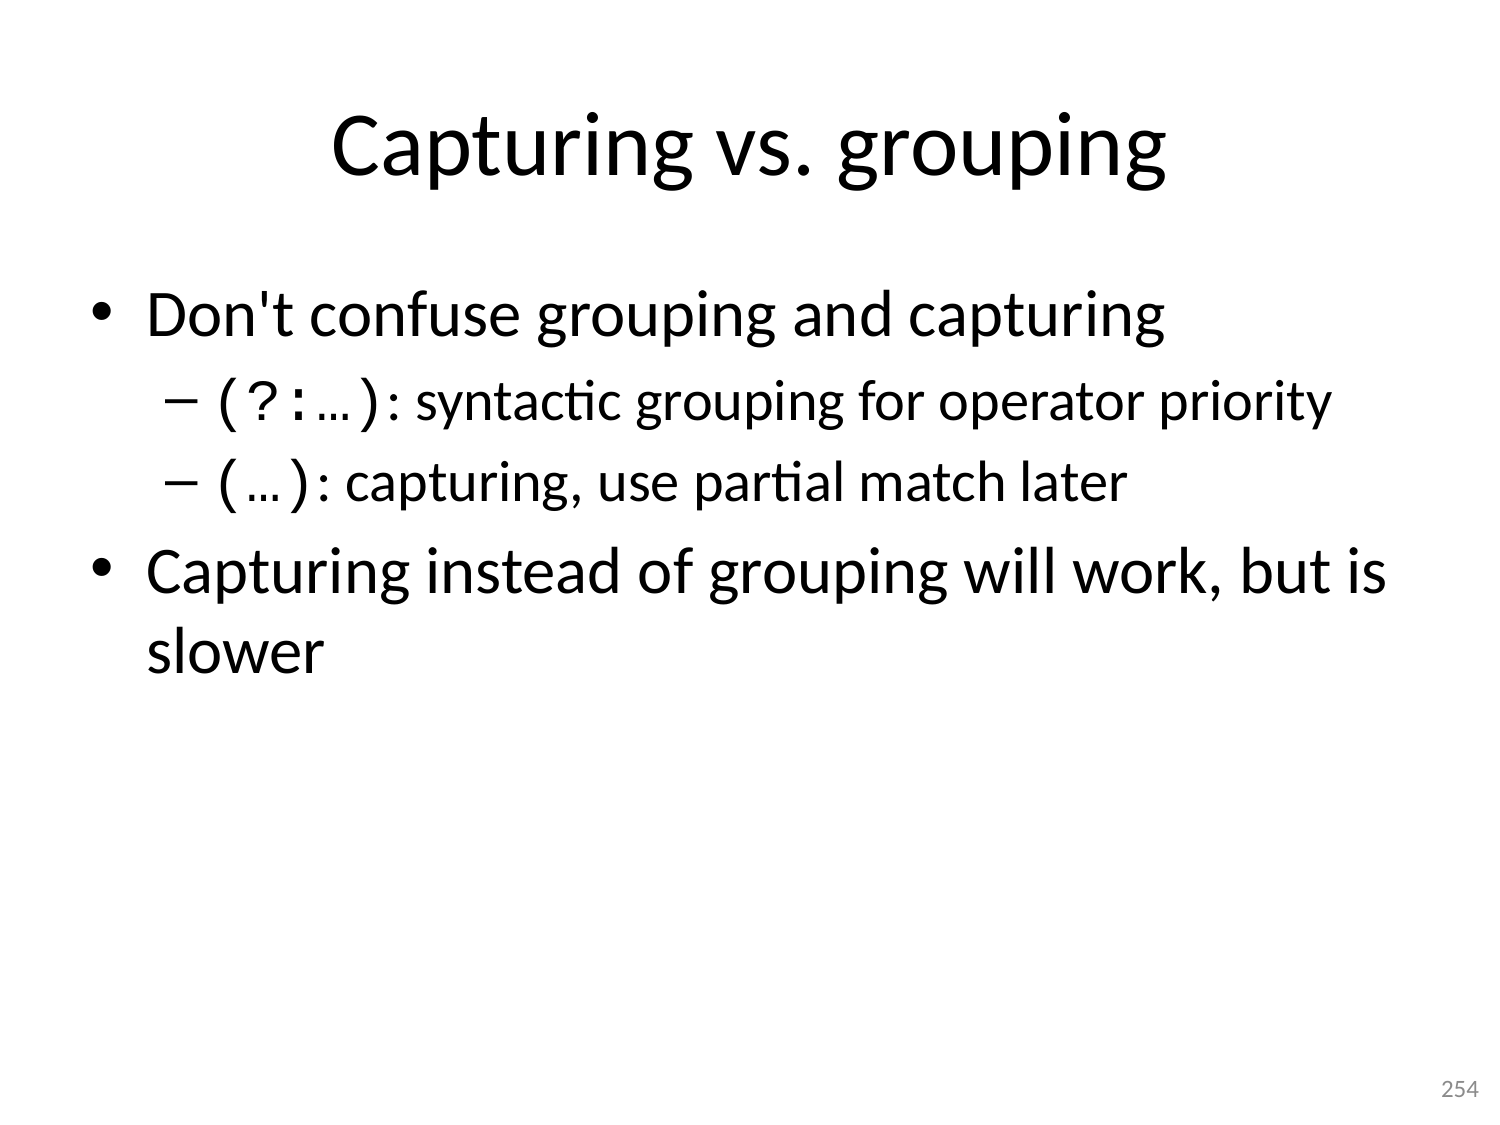

# Capturing vs. grouping
Don't confuse grouping and capturing
(?:…): syntactic grouping for operator priority
(…): capturing, use partial match later
Capturing instead of grouping will work, but is slower
254